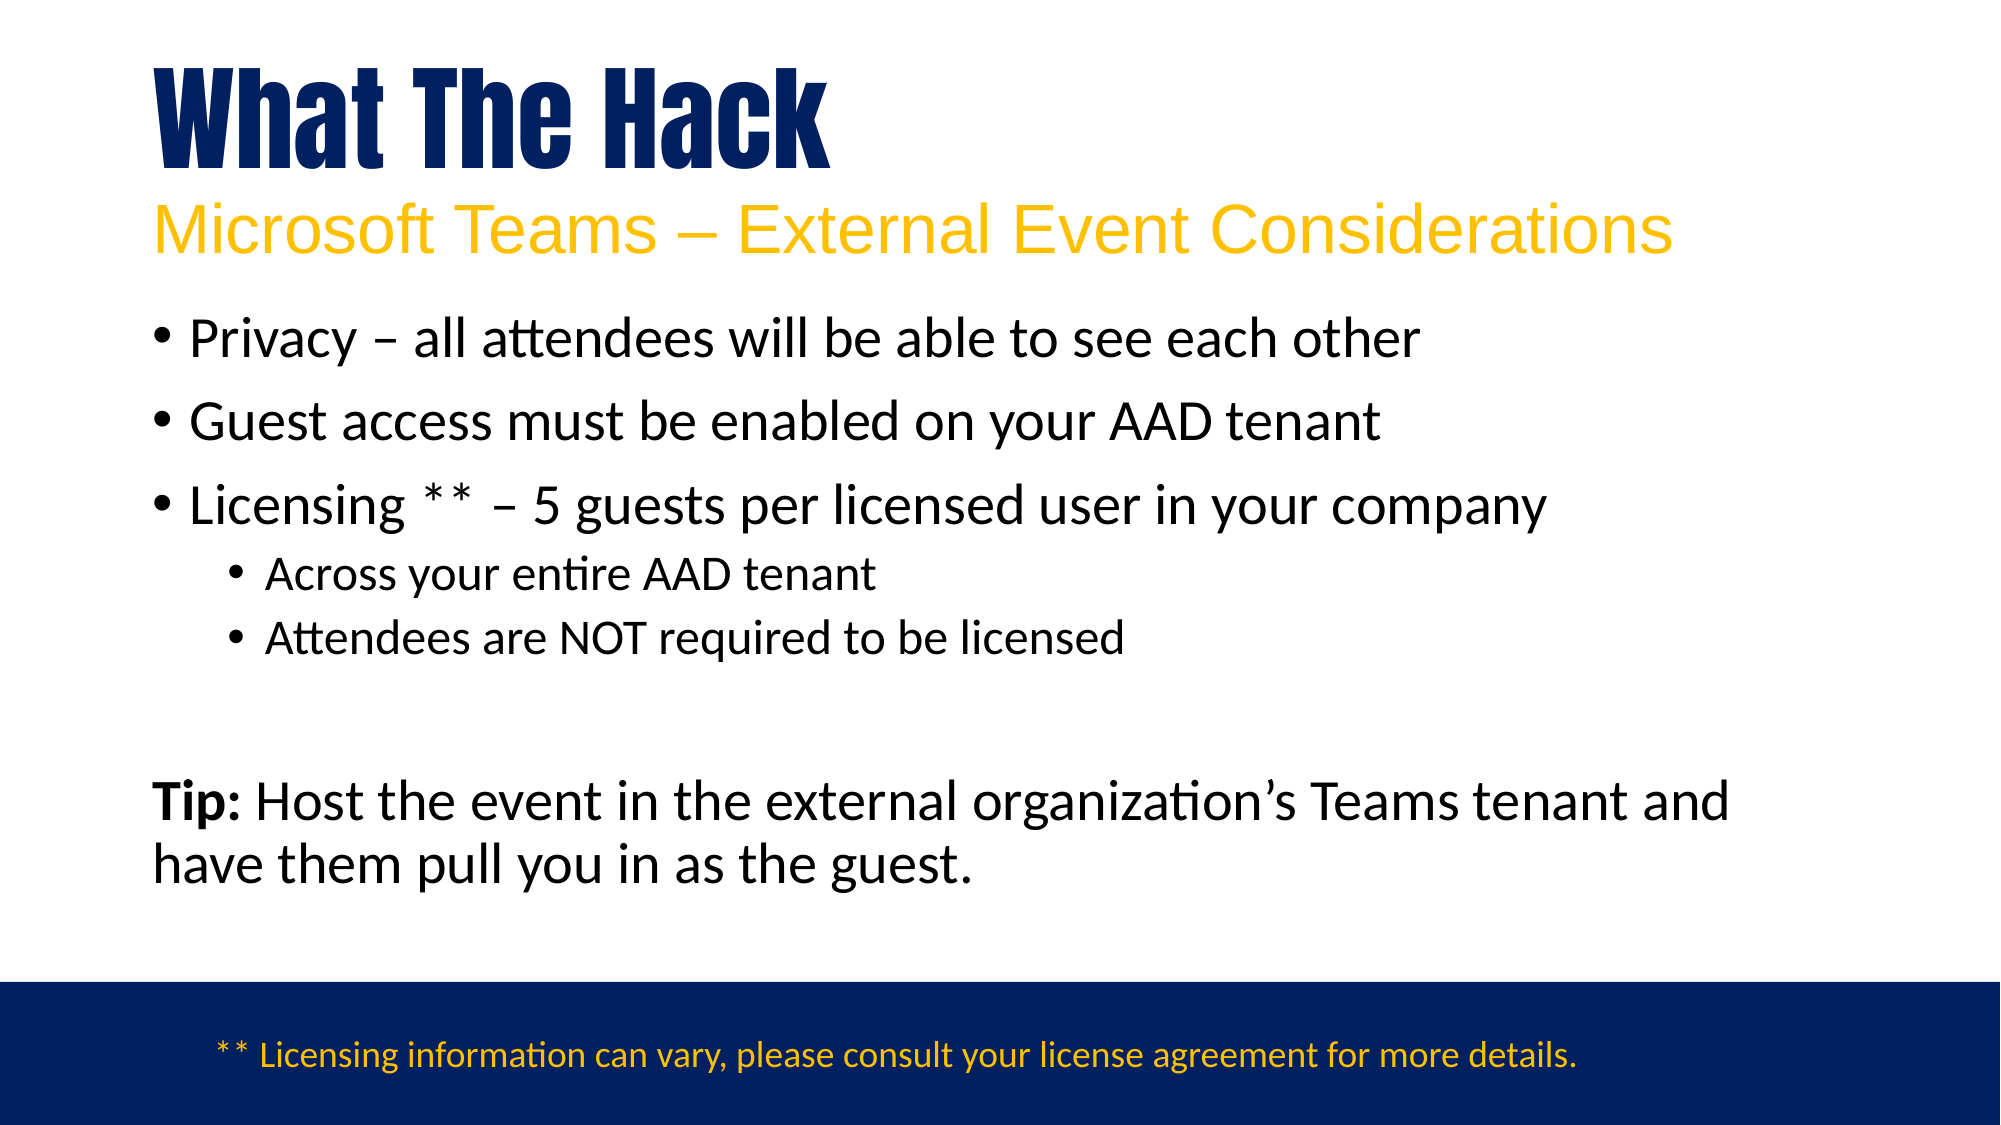

# What The Hack Microsoft Teams – External Event Considerations
Privacy – all attendees will be able to see each other
Guest access must be enabled on your AAD tenant
Licensing ** – 5 guests per licensed user in your company
Across your entire AAD tenant
Attendees are NOT required to be licensed

Tip: Host the event in the external organization’s Teams tenant and have them pull you in as the guest.

** Licensing information can vary, please consult your license agreement for more details.